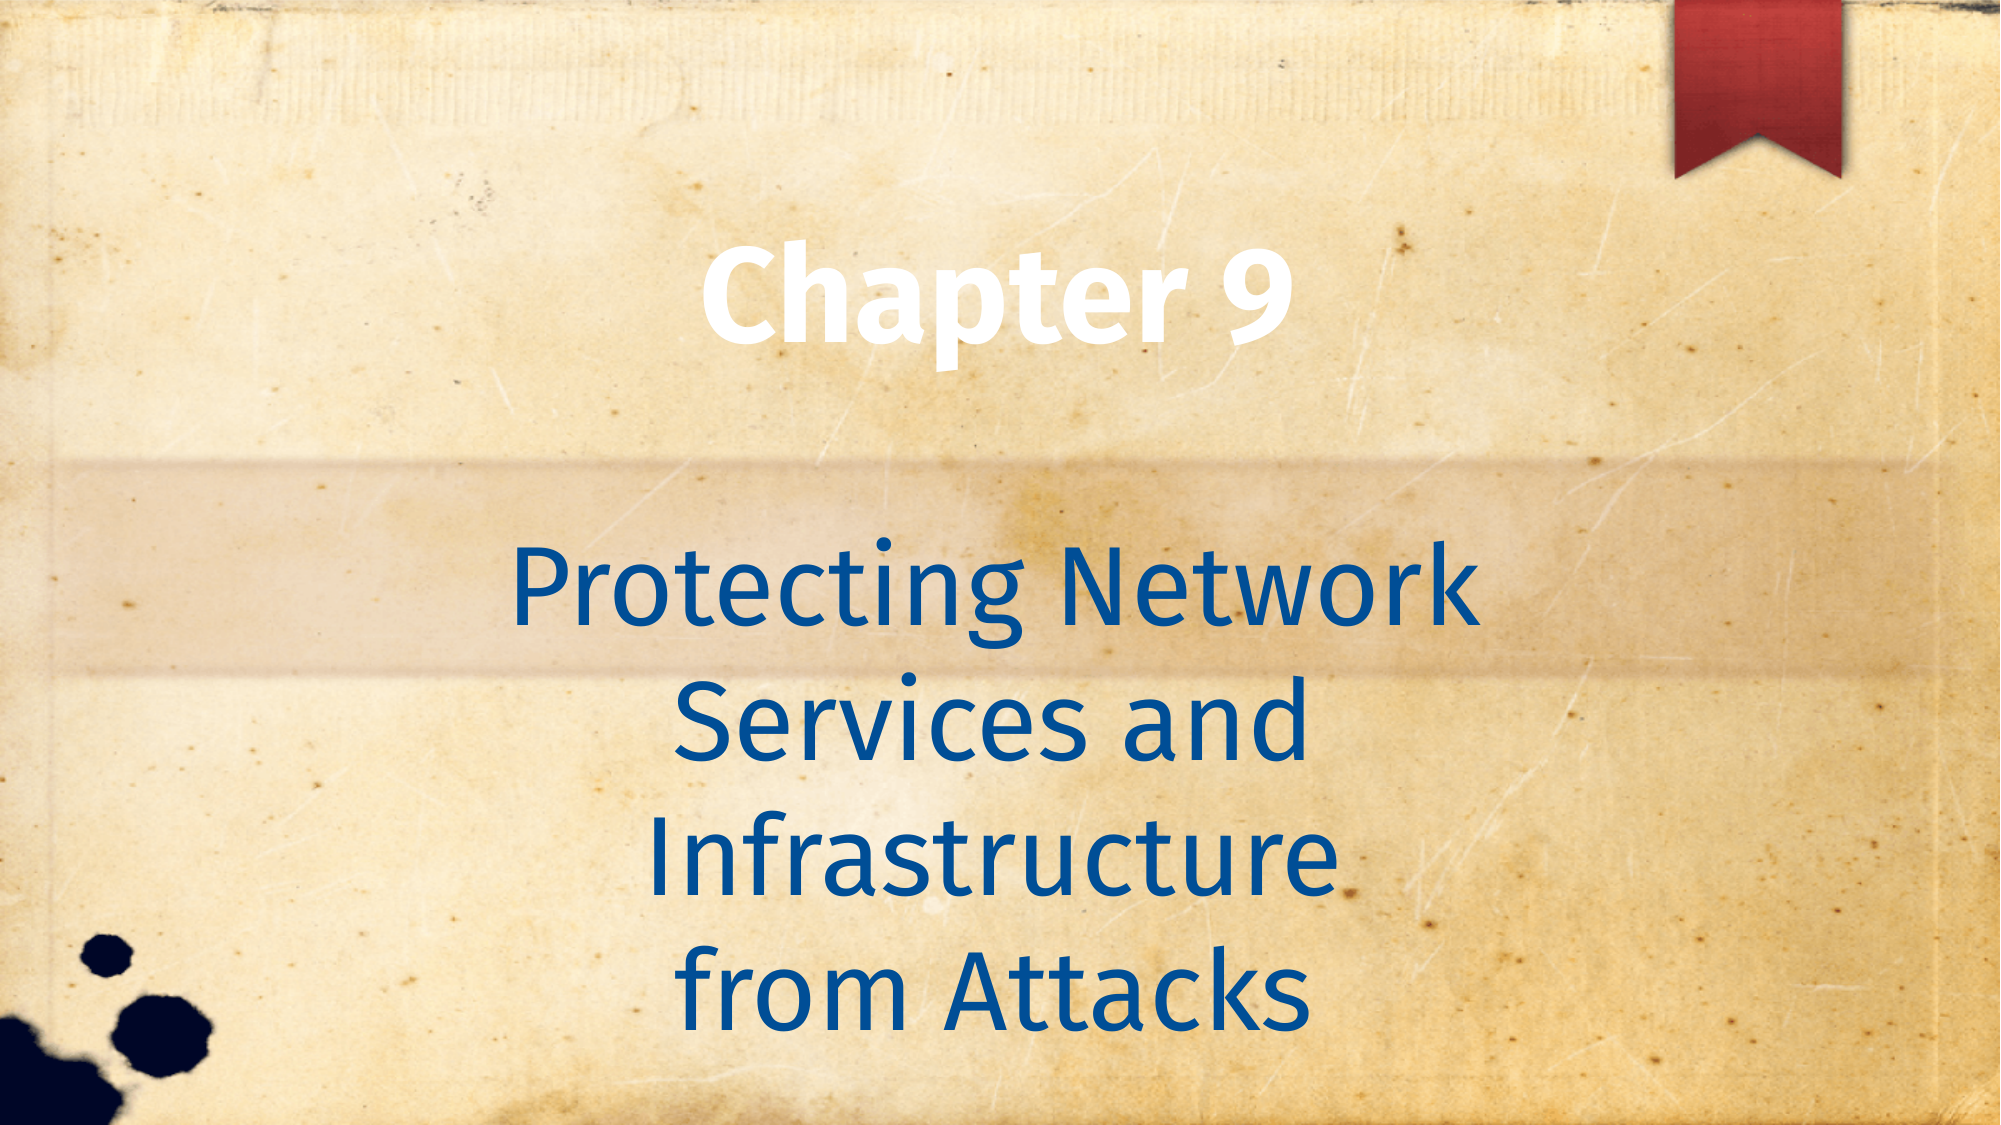

Chapter 9
Protecting Network
Services and
Infrastructure
from Attacks